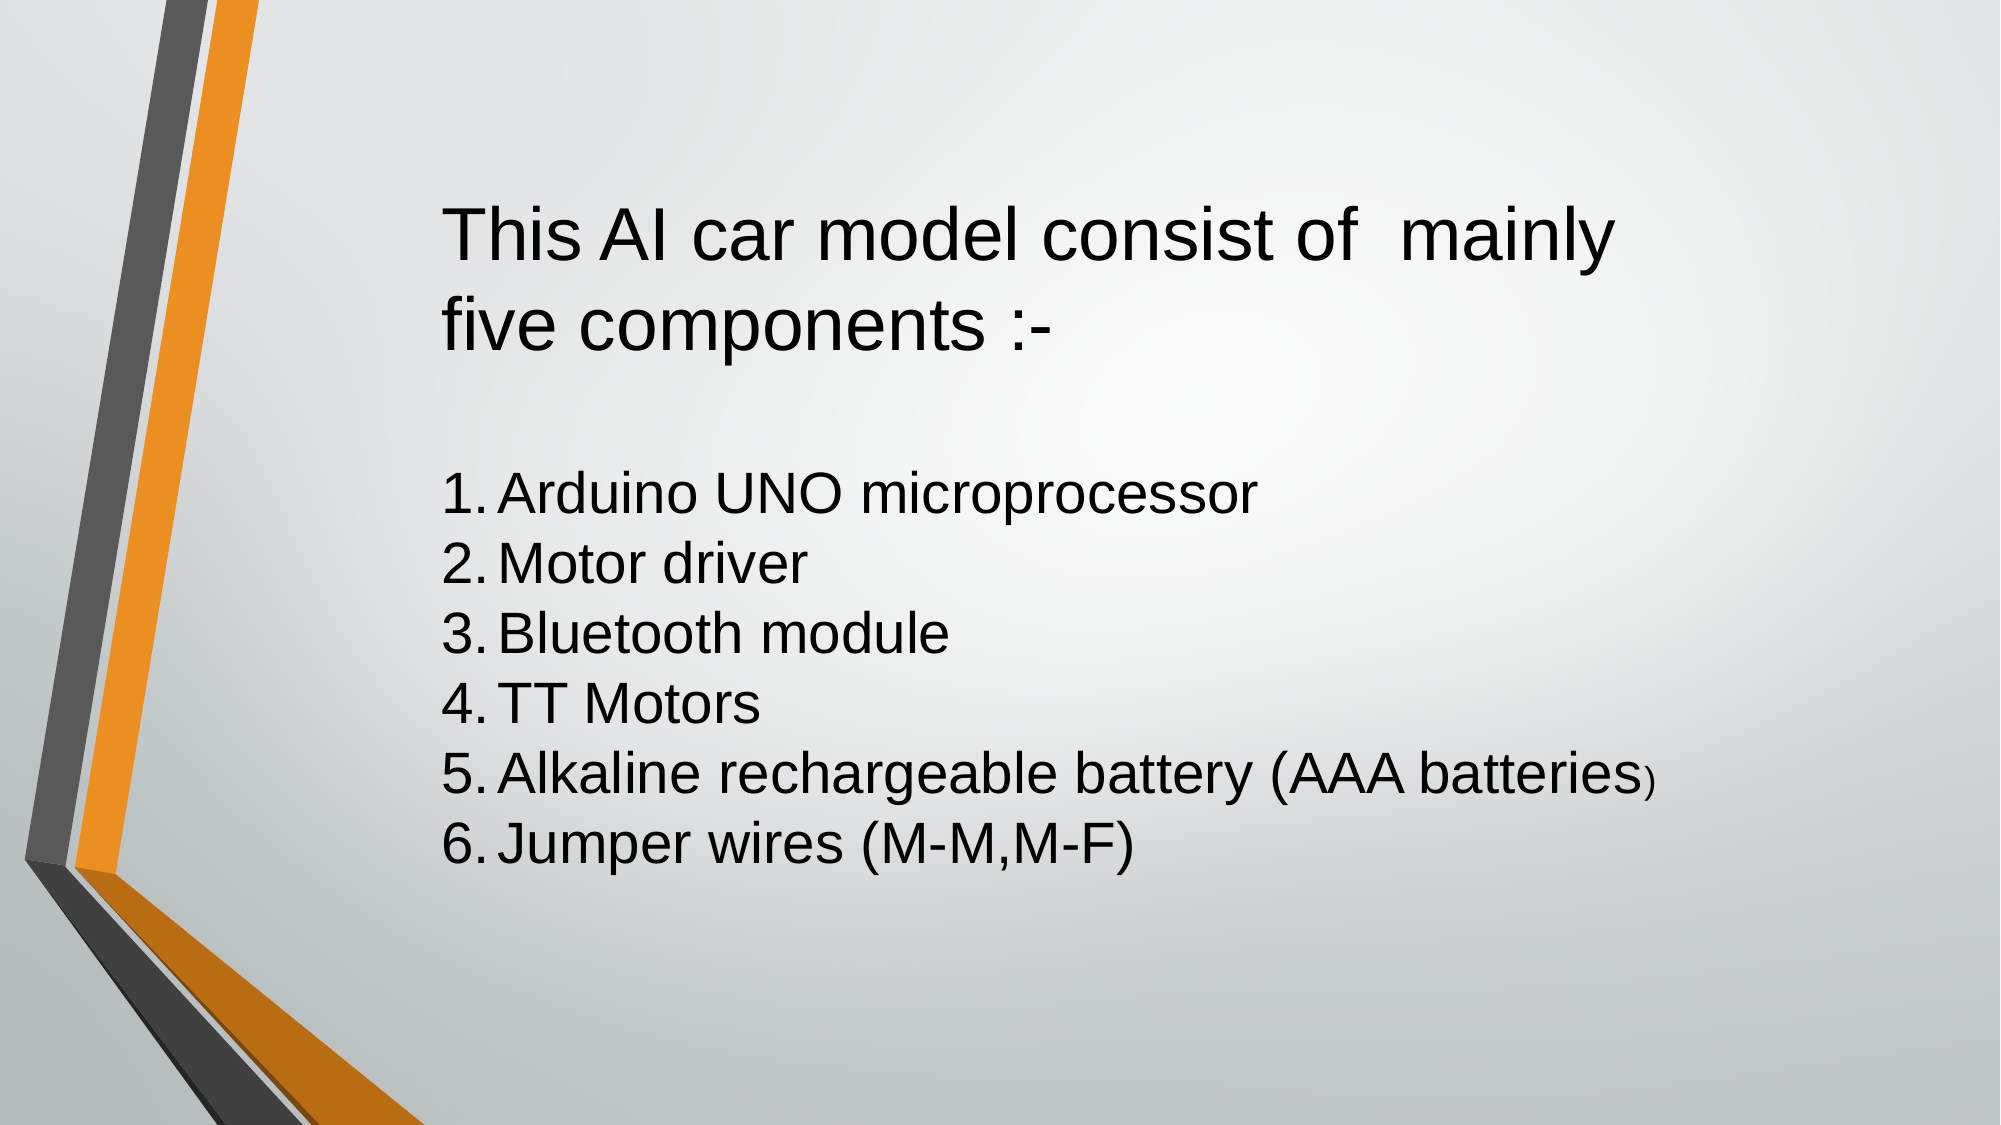

This AI car model consist of  mainly five components :-

Arduino UNO microprocessor
Motor driver
Bluetooth module
TT Motors
Alkaline rechargeable battery (AAA batteries)
Jumper wires (M-M,M-F)